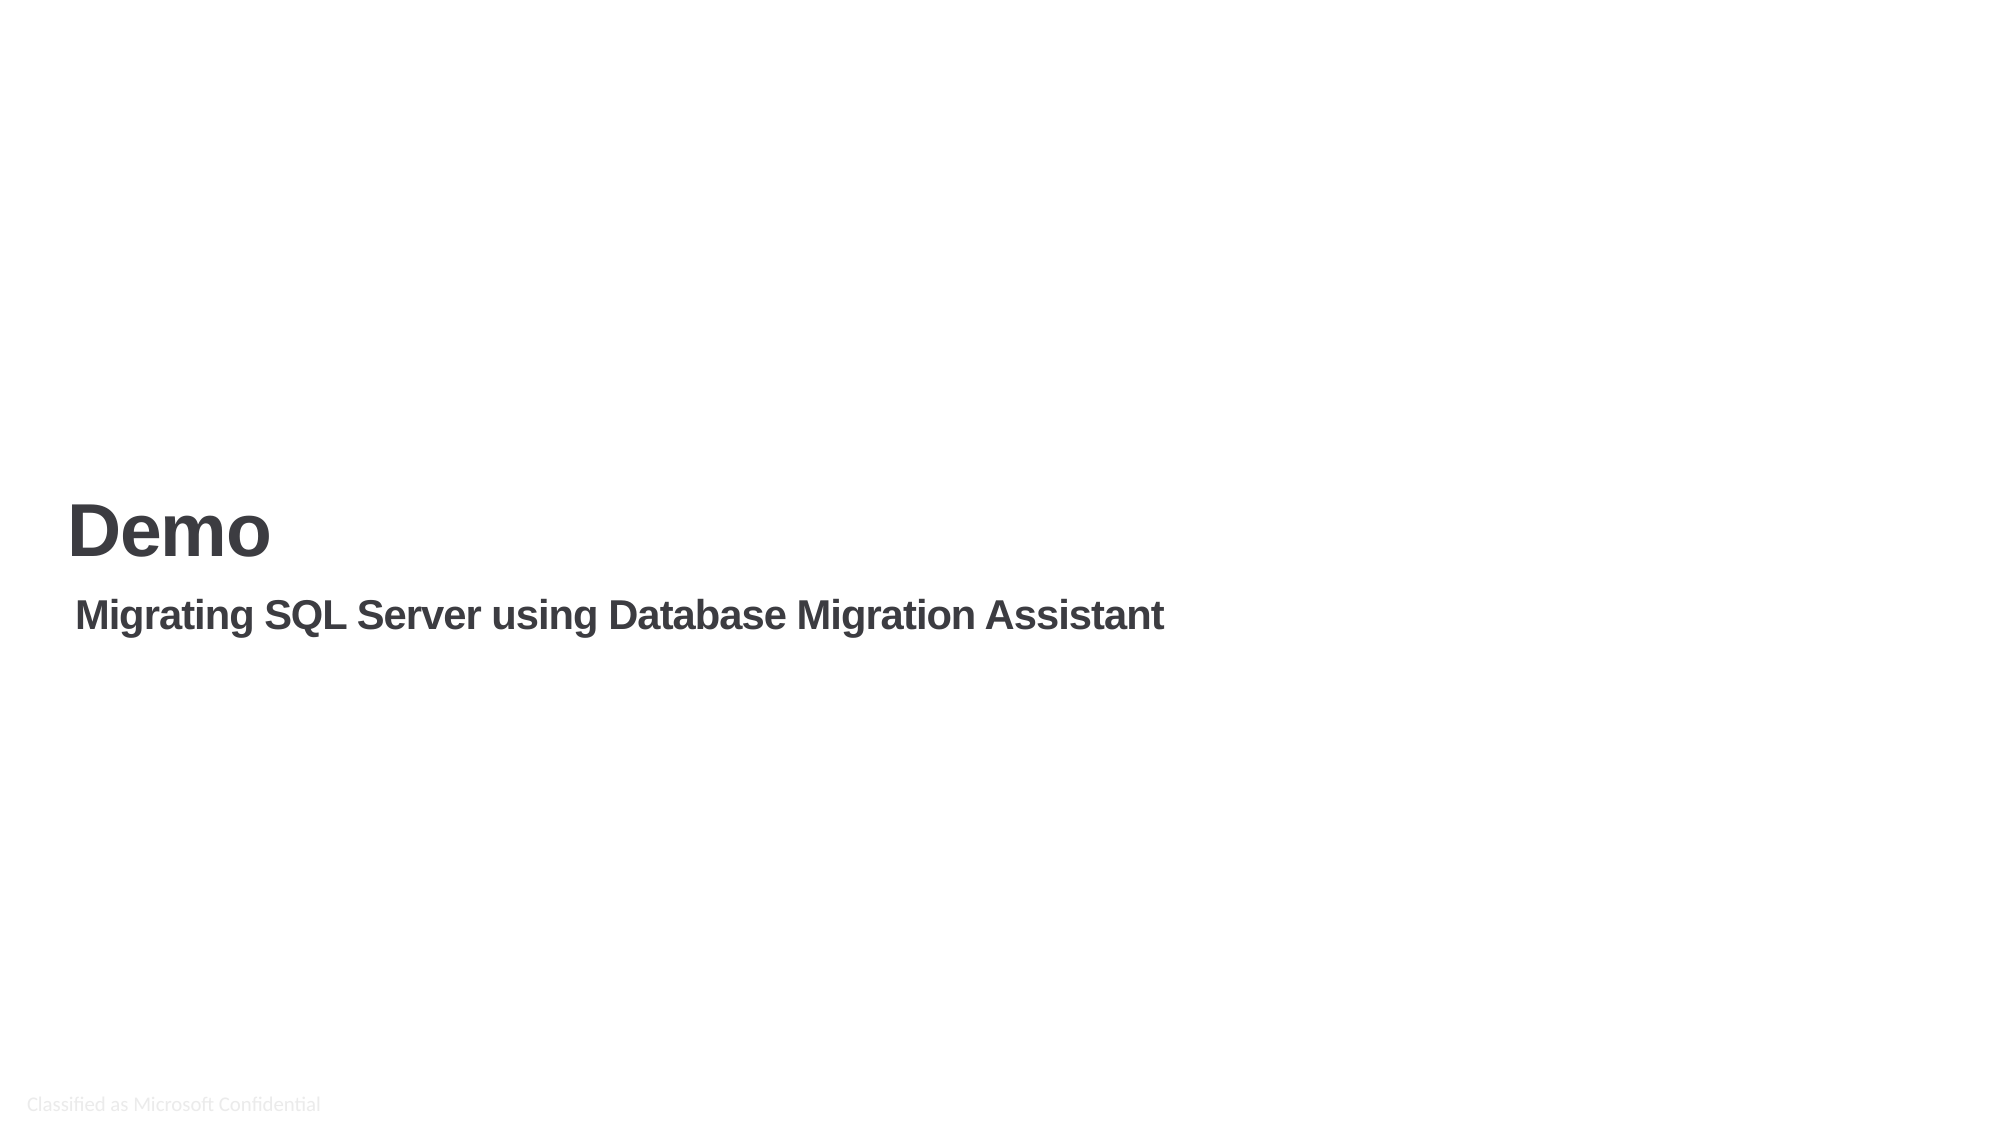

# Demo
Migrating SQL Server using Database Migration Assistant